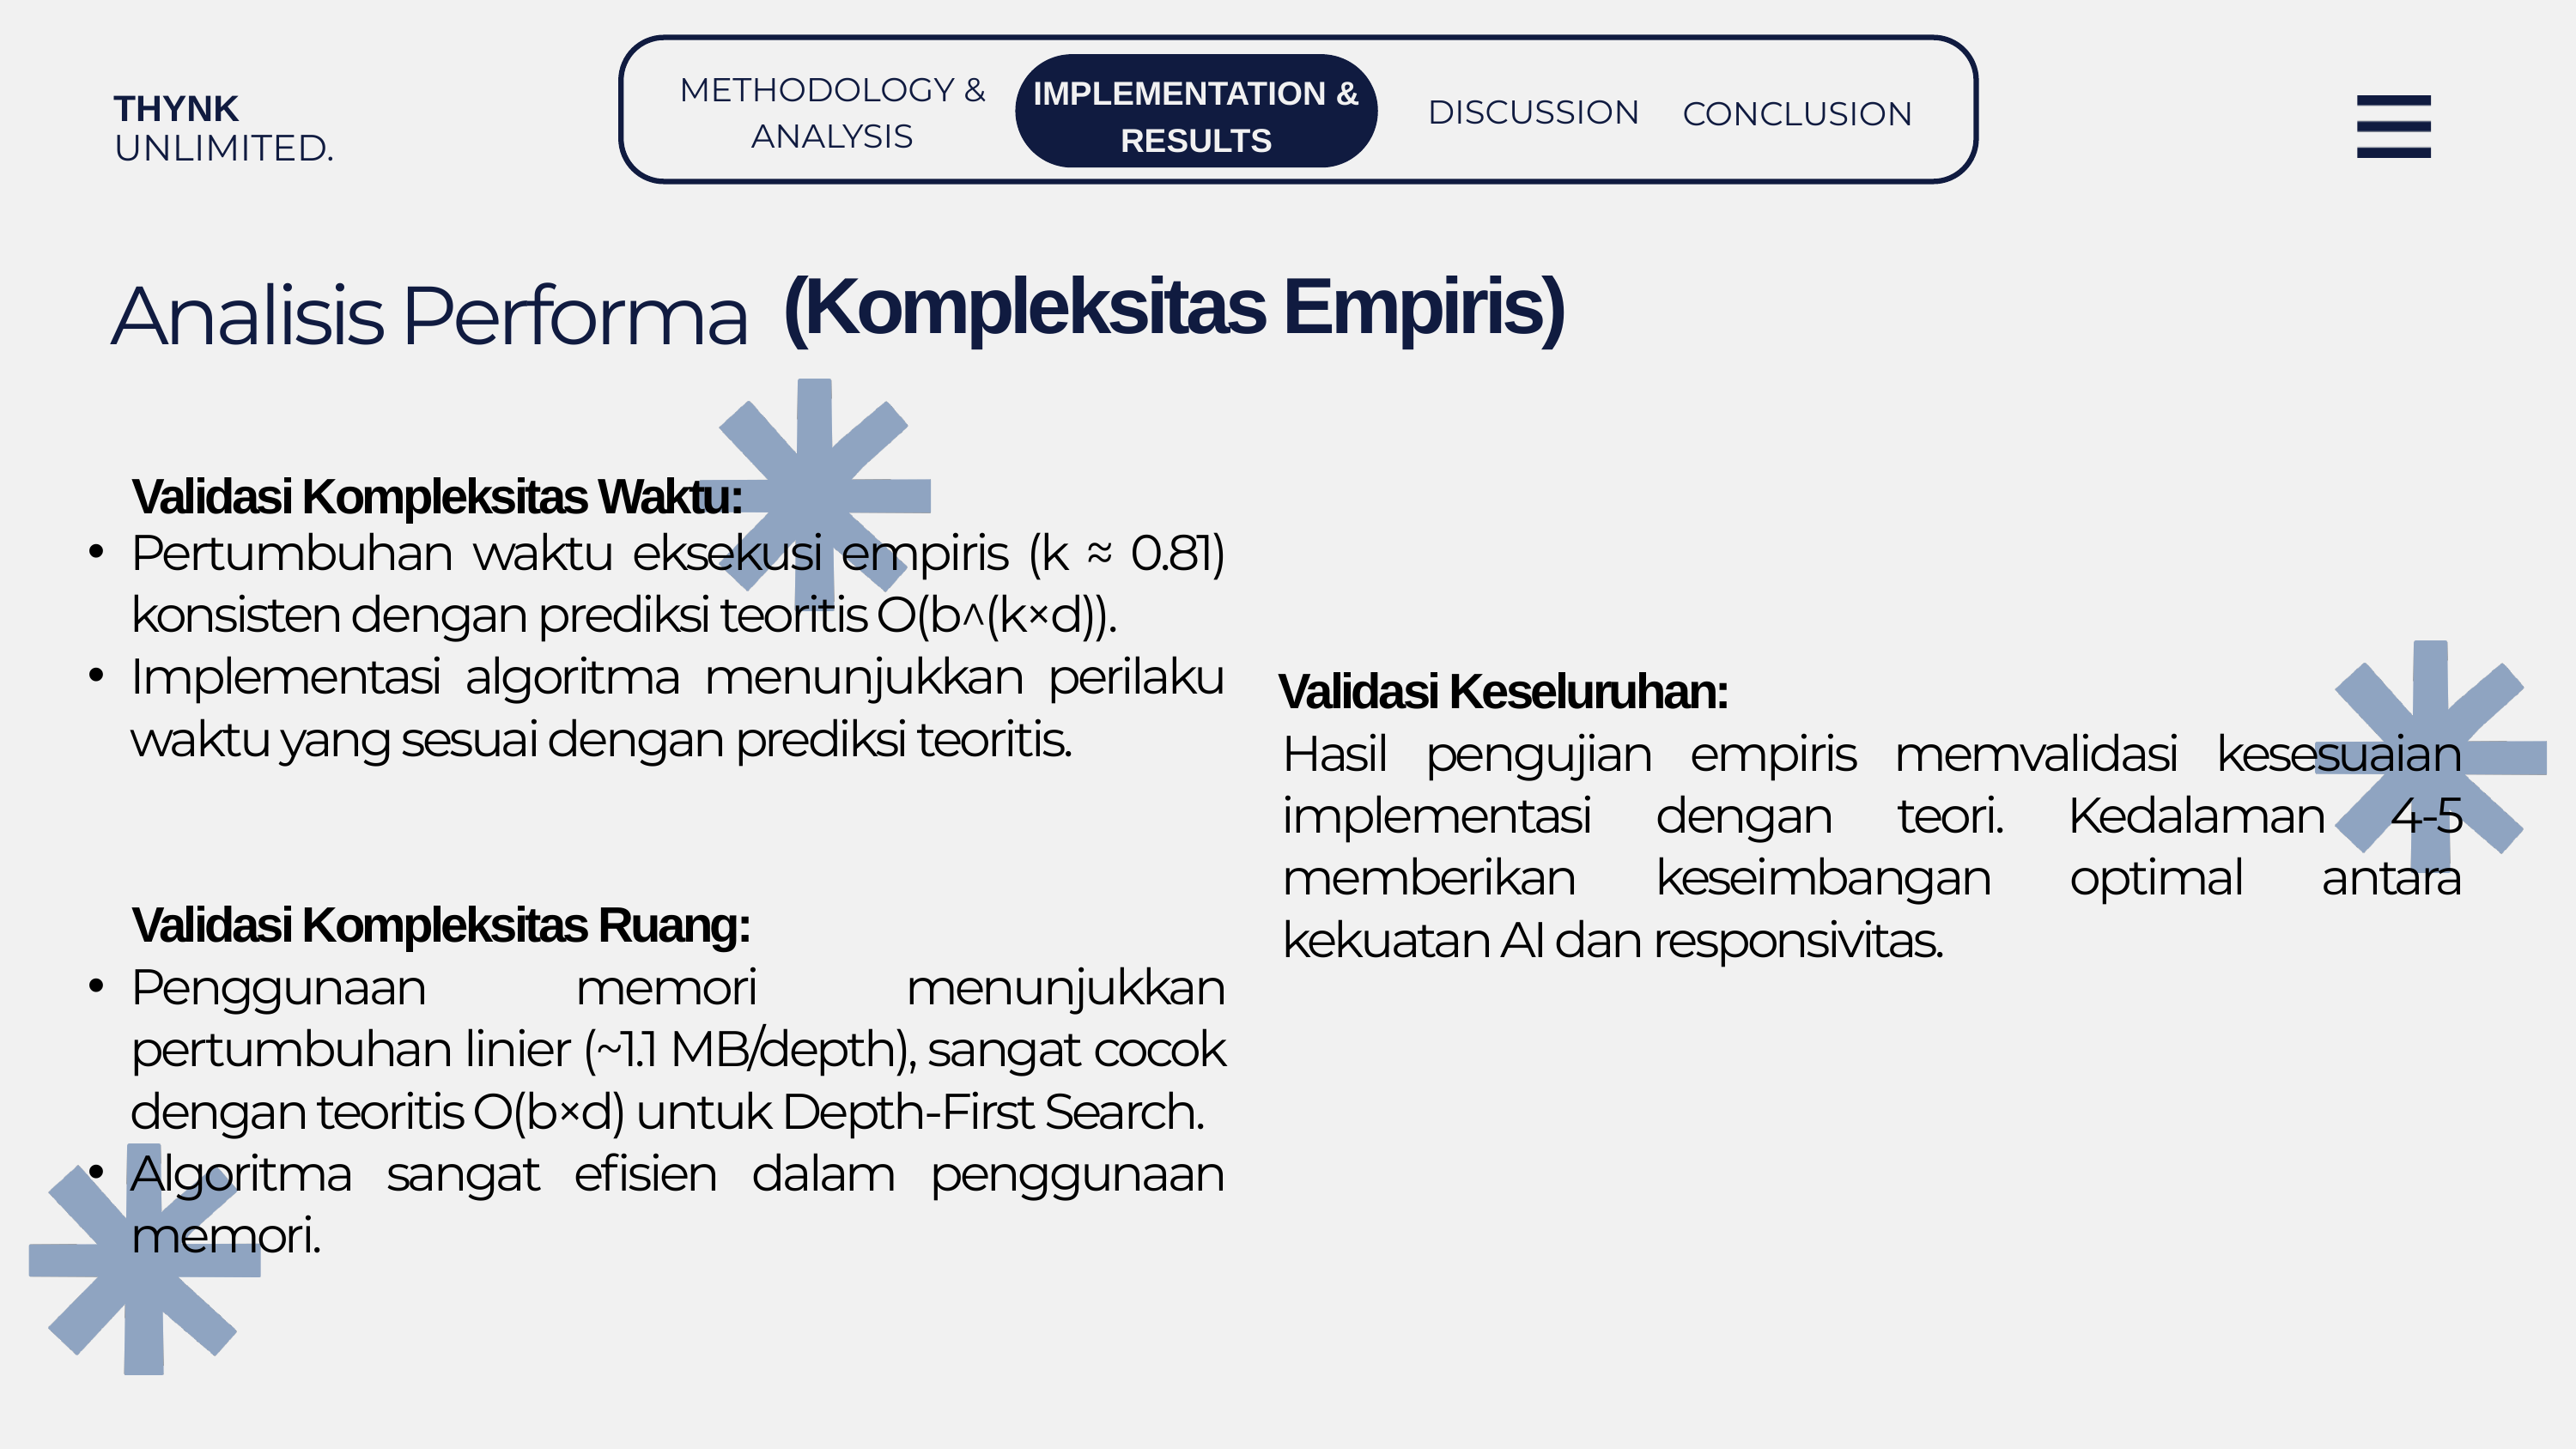

METHODOLOGY & ANALYSIS
IMPLEMENTATION & RESULTS
DISCUSSION
CONCLUSION
THYNK UNLIMITED.

Analisis Performa
(Kompleksitas Empiris)

Validasi Kompleksitas Waktu:
Pertumbuhan waktu eksekusi empiris (k ≈ 0.81) konsisten dengan prediksi teoritis O(b^(k×d)).
Implementasi algoritma menunjukkan perilaku waktu yang sesuai dengan prediksi teoritis.

Validasi Keseluruhan:
Hasil pengujian empiris memvalidasi kesesuaian implementasi dengan teori. Kedalaman 4-5 memberikan keseimbangan optimal antara kekuatan AI dan responsivitas.
Validasi Kompleksitas Ruang:
Penggunaan memori menunjukkan pertumbuhan linier (~1.1 MB/depth), sangat cocok dengan teoritis O(b×d) untuk Depth-First Search.
Algoritma sangat efisien dalam penggunaan memori.